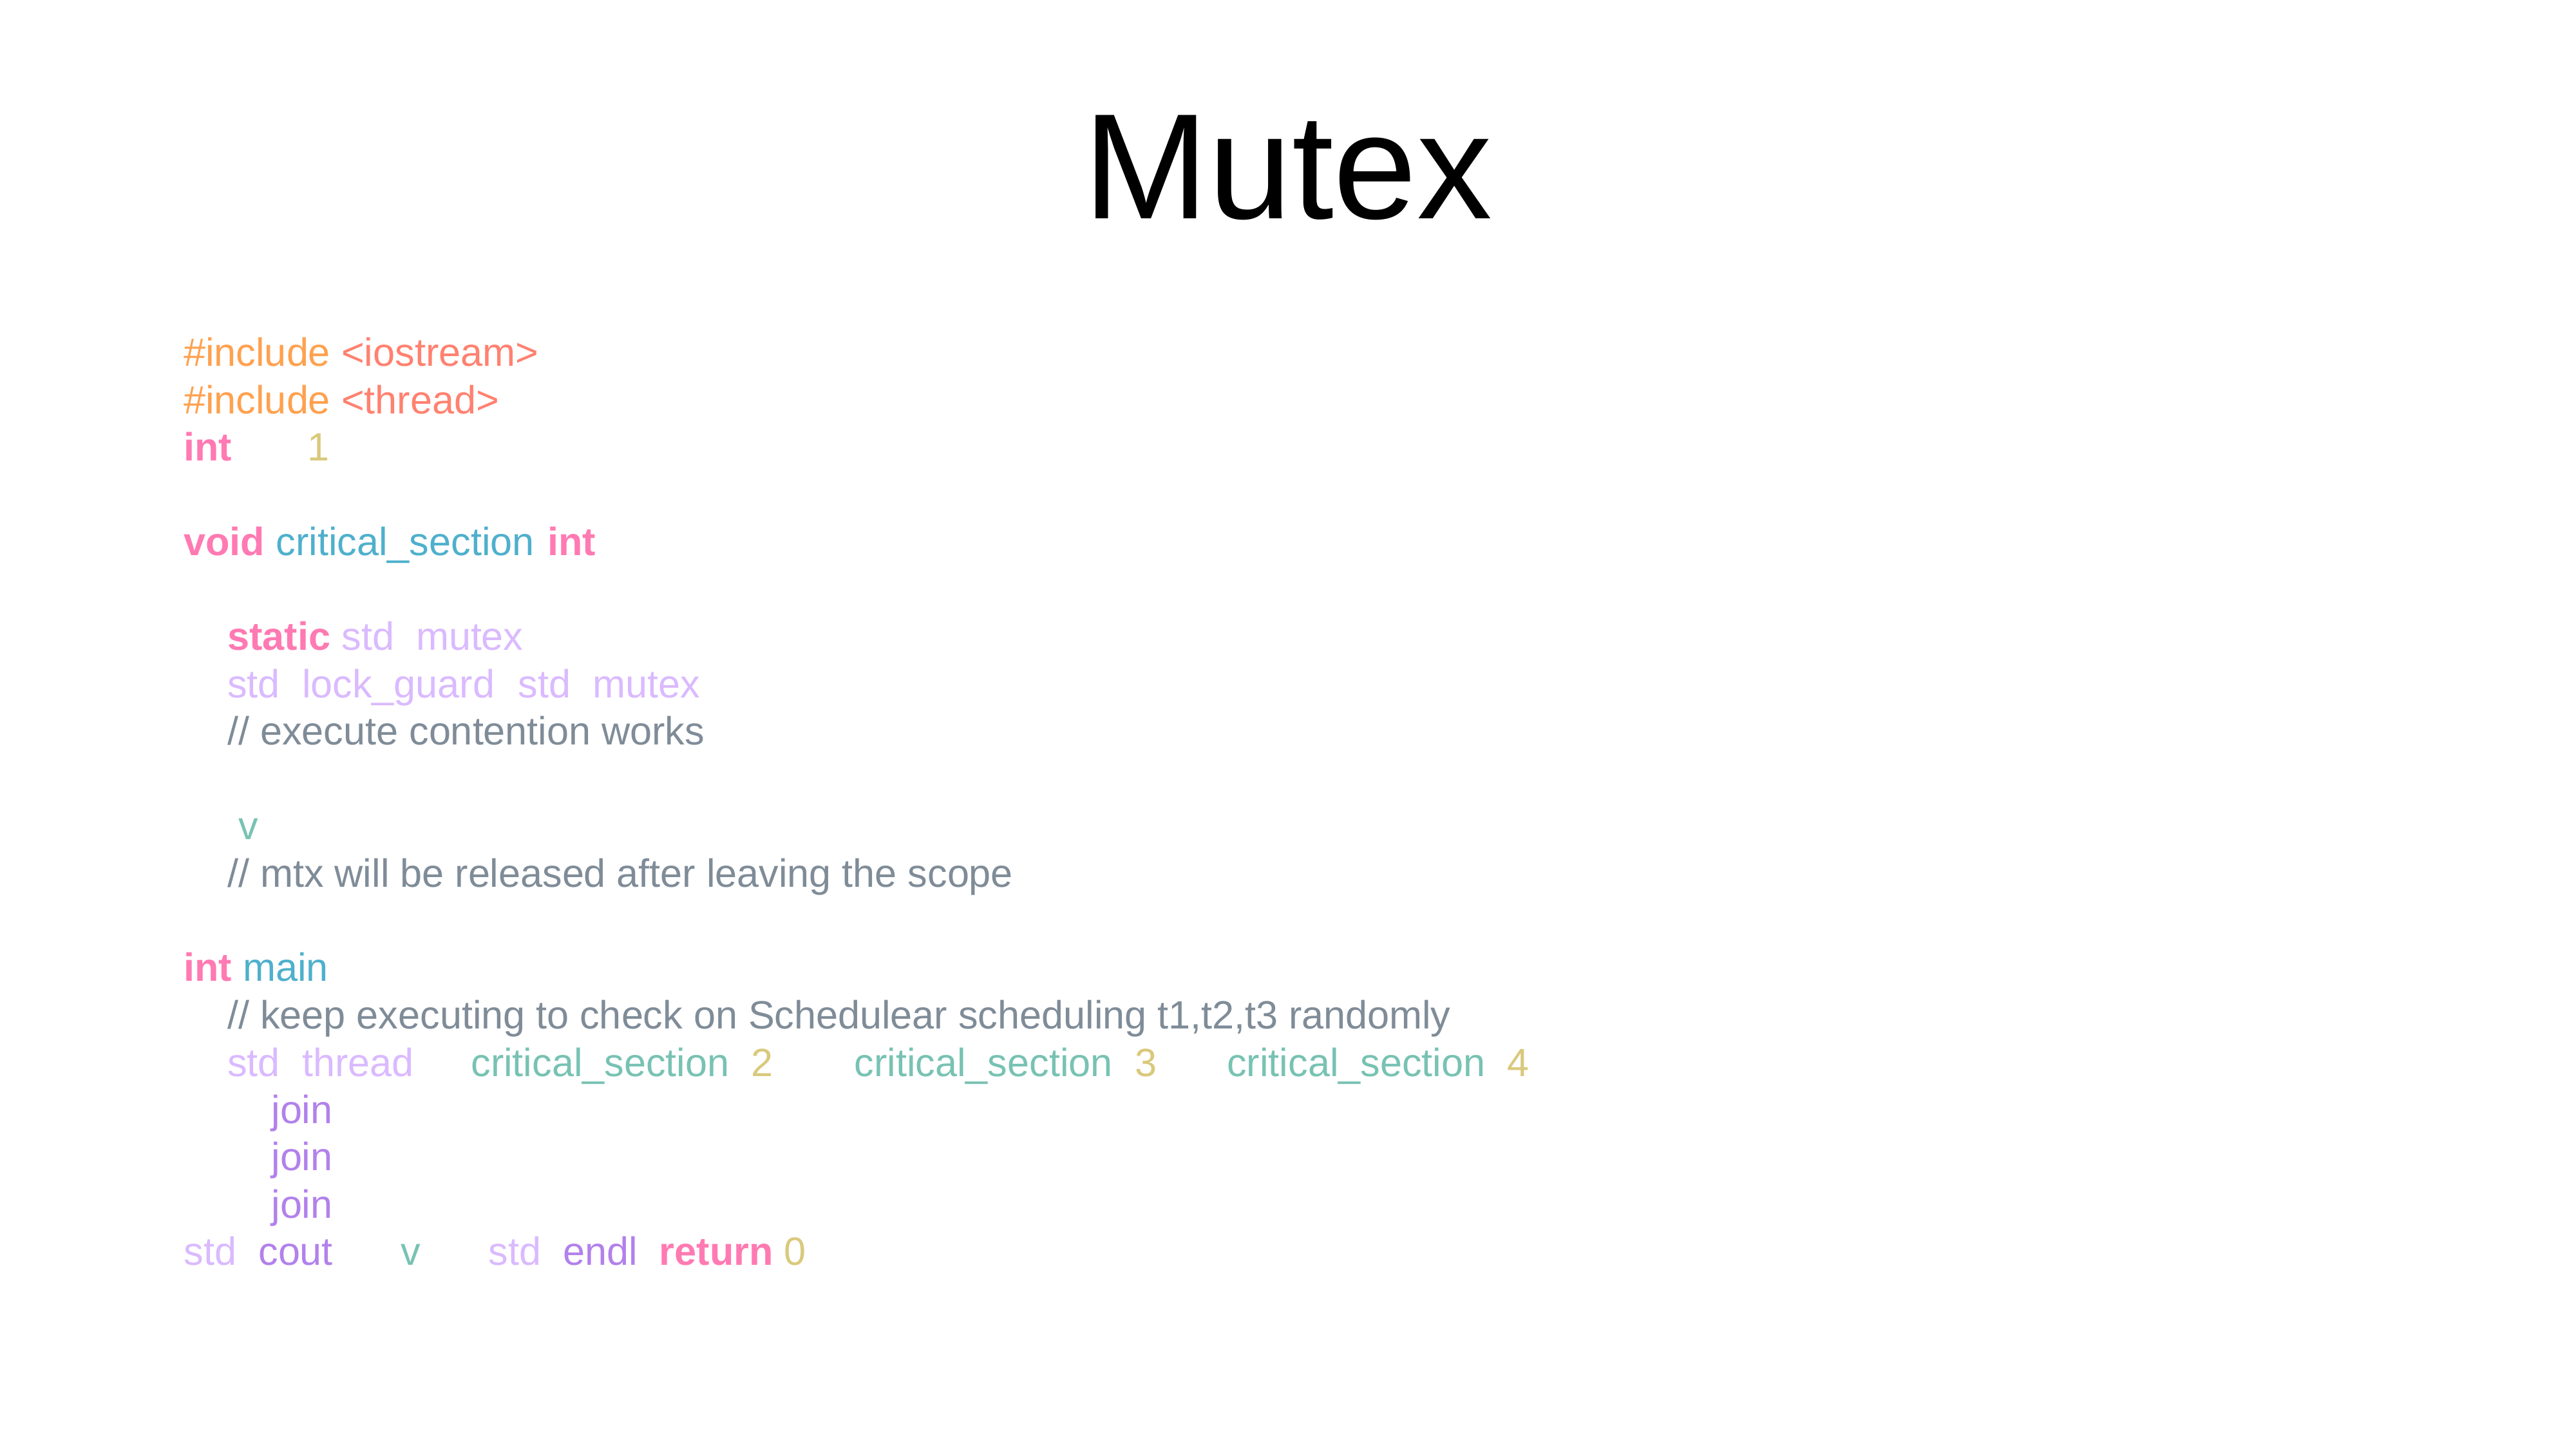

# Mutex
#include <iostream>
#include <thread>
int v = 1;

void critical_section(int change_v) {

    static std::mutex mtx;
    std::lock_guard<std::mutex> lock(mtx);
    // execute contention works

     v = change_v;
    // mtx will be released after leaving the scope
}
int main() {
    // keep executing to check on Schedulear scheduling t1,t2,t3 randomly
    std::thread t1(critical_section, 2), t2(critical_section, 3),t3(critical_section, 4);;
    t1.join();
    t2.join();
    t3.join();
std::cout << v << std::endl; return 0;
}